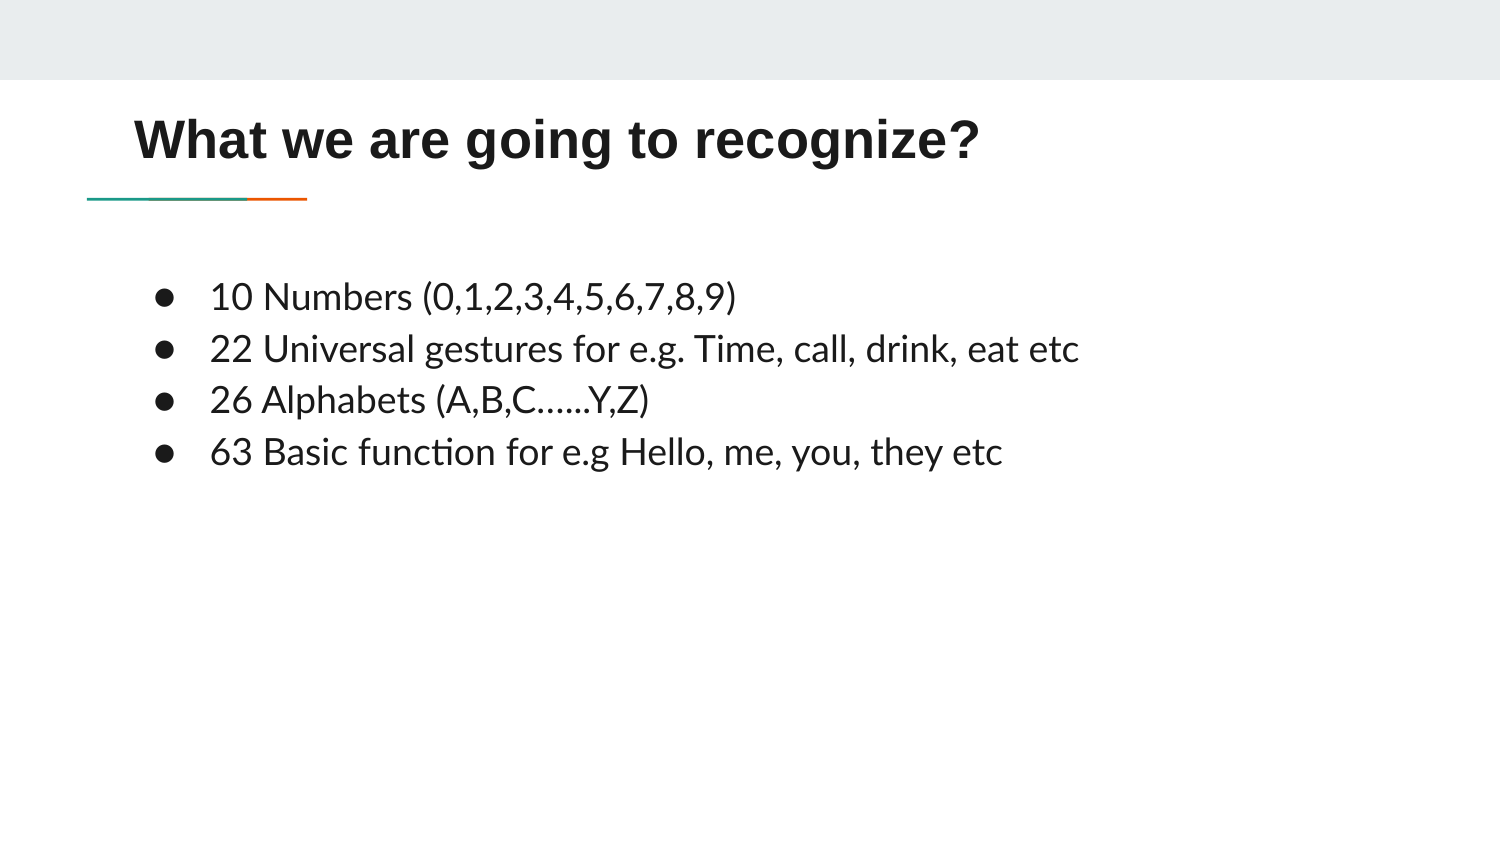

# What we are going to recognize?
10 Numbers (0,1,2,3,4,5,6,7,8,9)
22 Universal gestures for e.g. Time, call, drink, eat etc
26 Alphabets (A,B,C…...Y,Z)
63 Basic function for e.g Hello, me, you, they etc